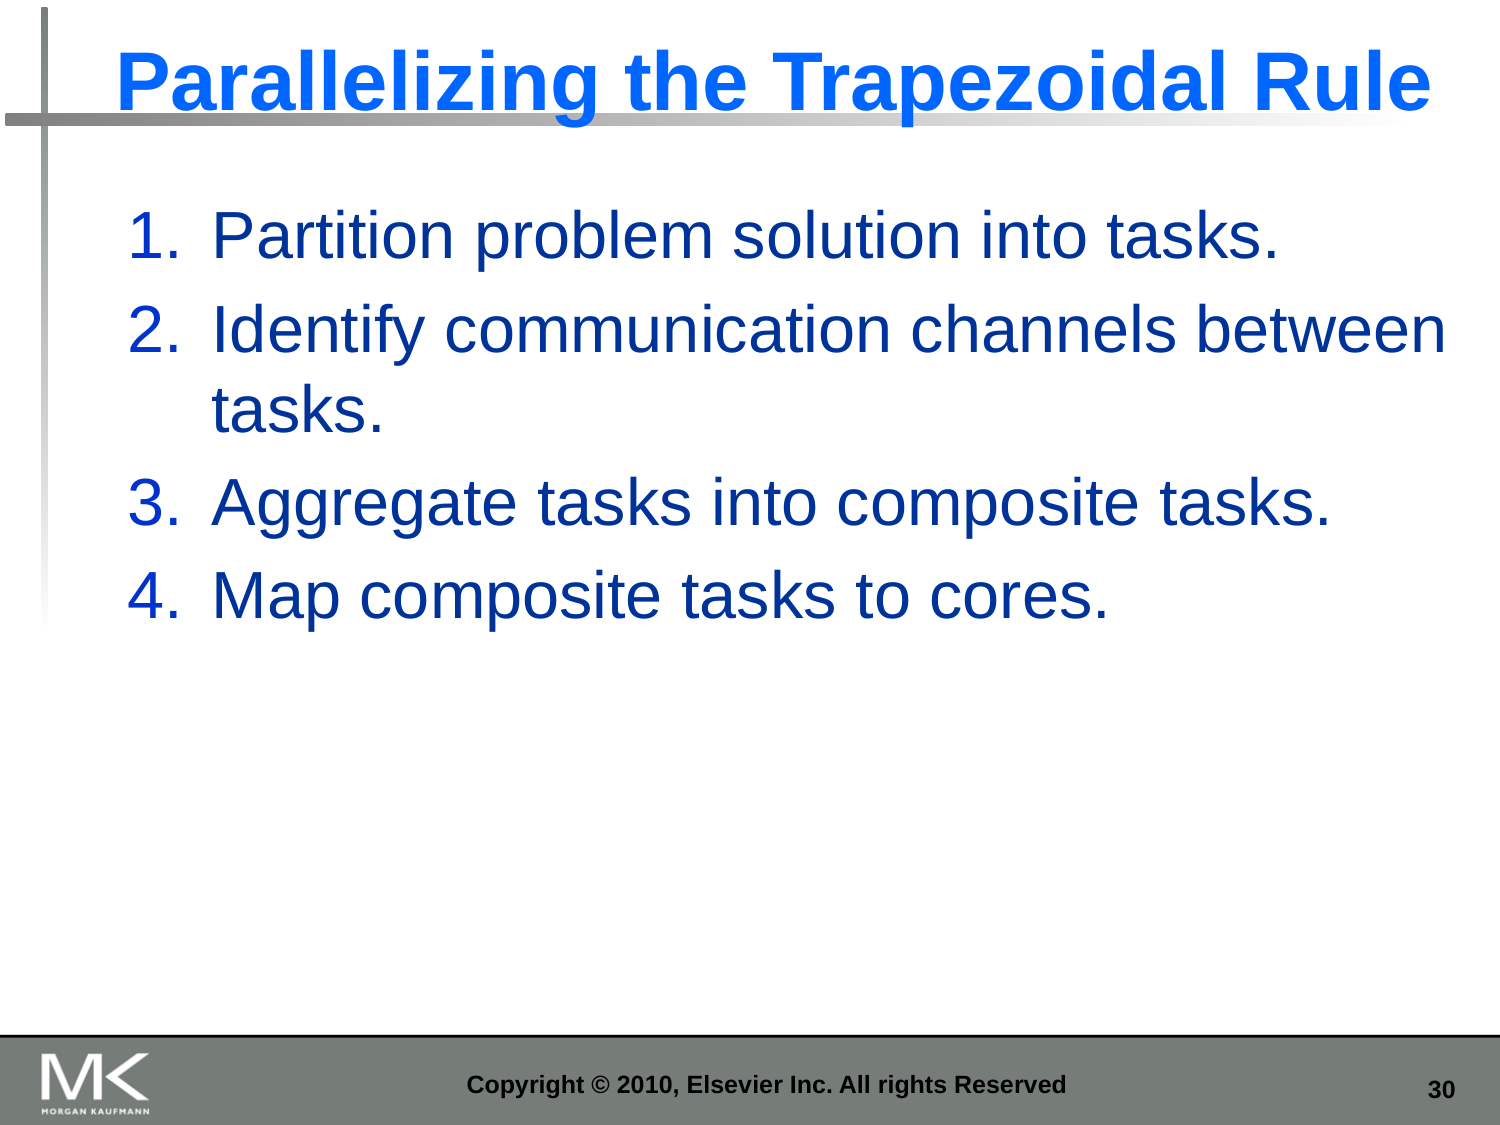

# Parallelizing the Trapezoidal Rule
Partition problem solution into tasks.
Identify communication channels between tasks.
Aggregate tasks into composite tasks.
Map composite tasks to cores.
Copyright © 2010, Elsevier Inc. All rights Reserved